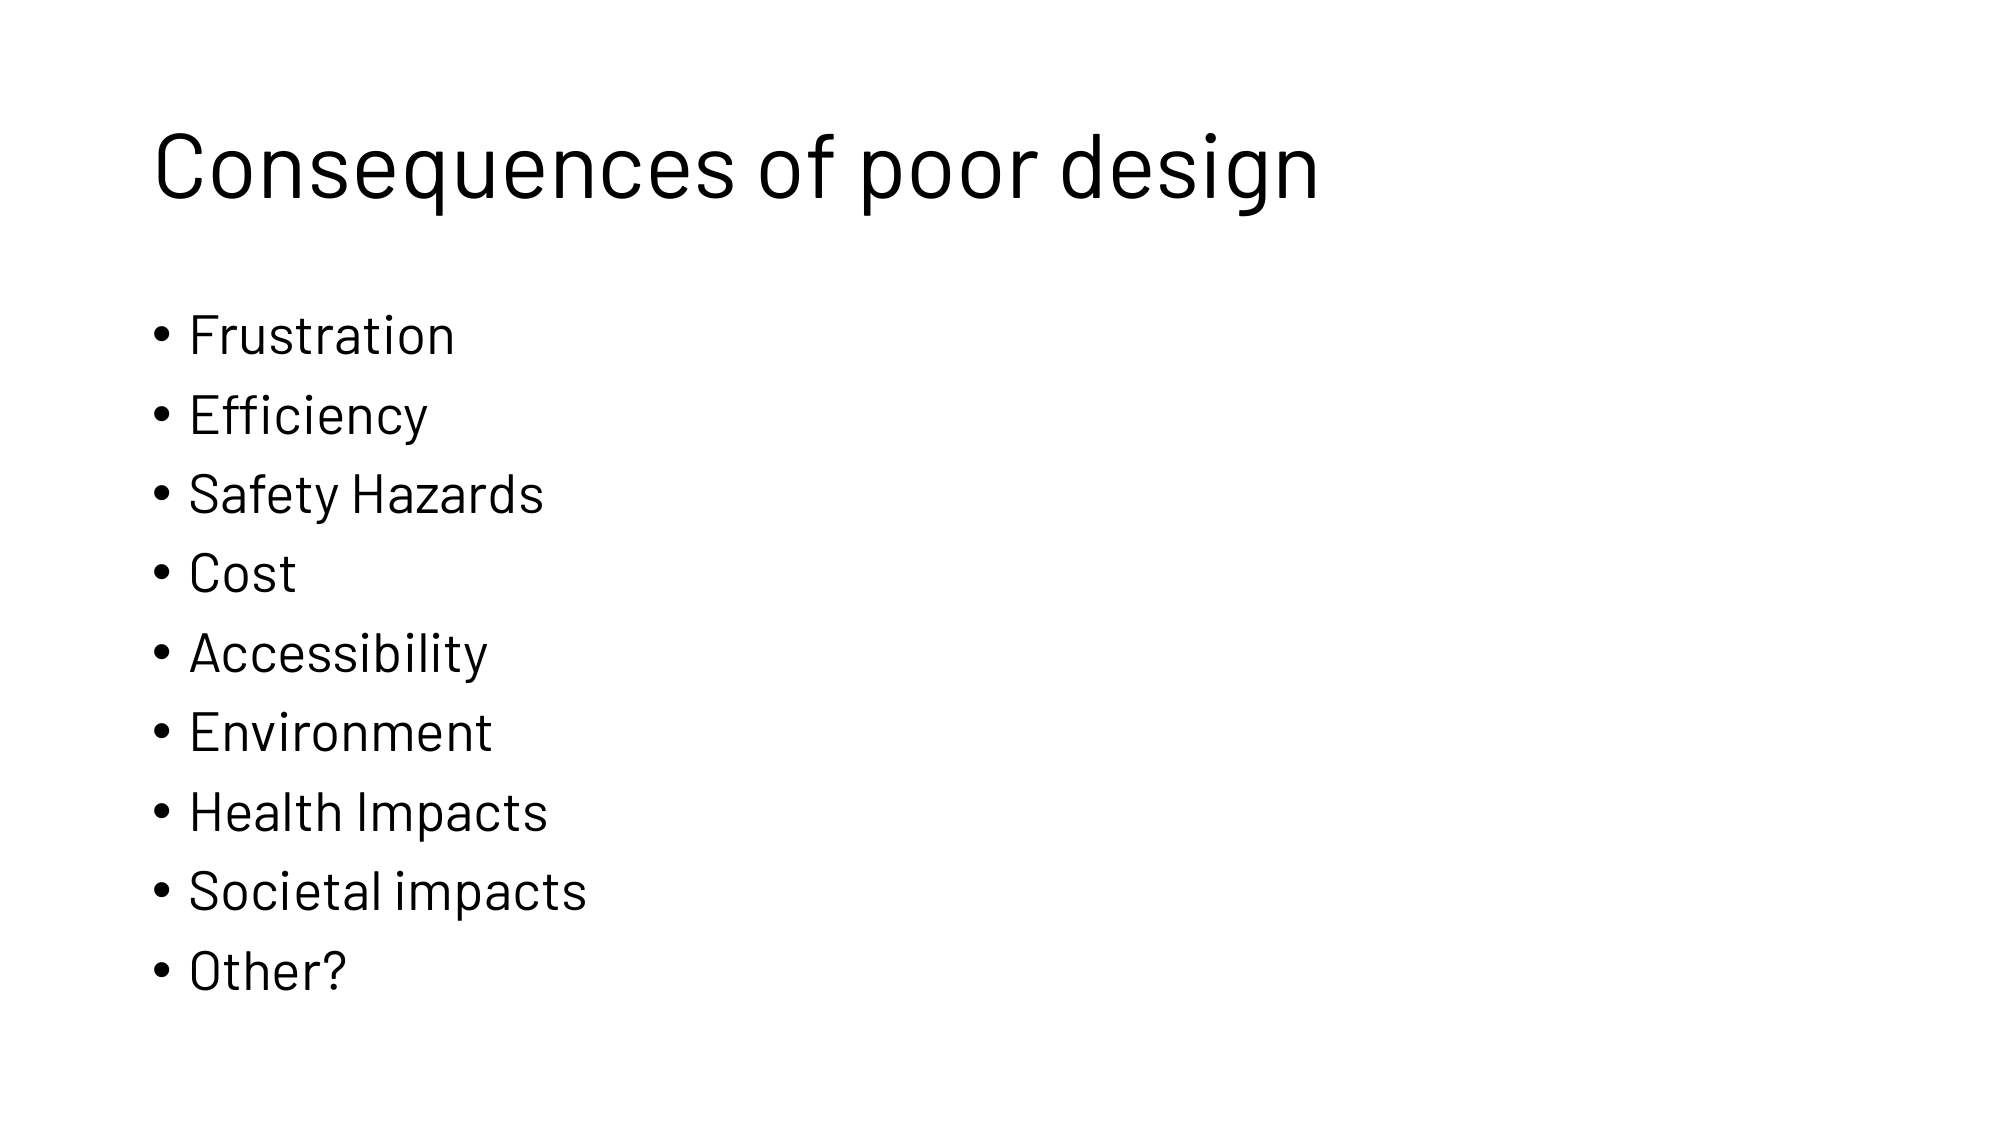

# Consequences of poor design
Frustration
Efficiency
Safety Hazards
Cost
Accessibility
Environment
Health Impacts
Societal impacts
Other?